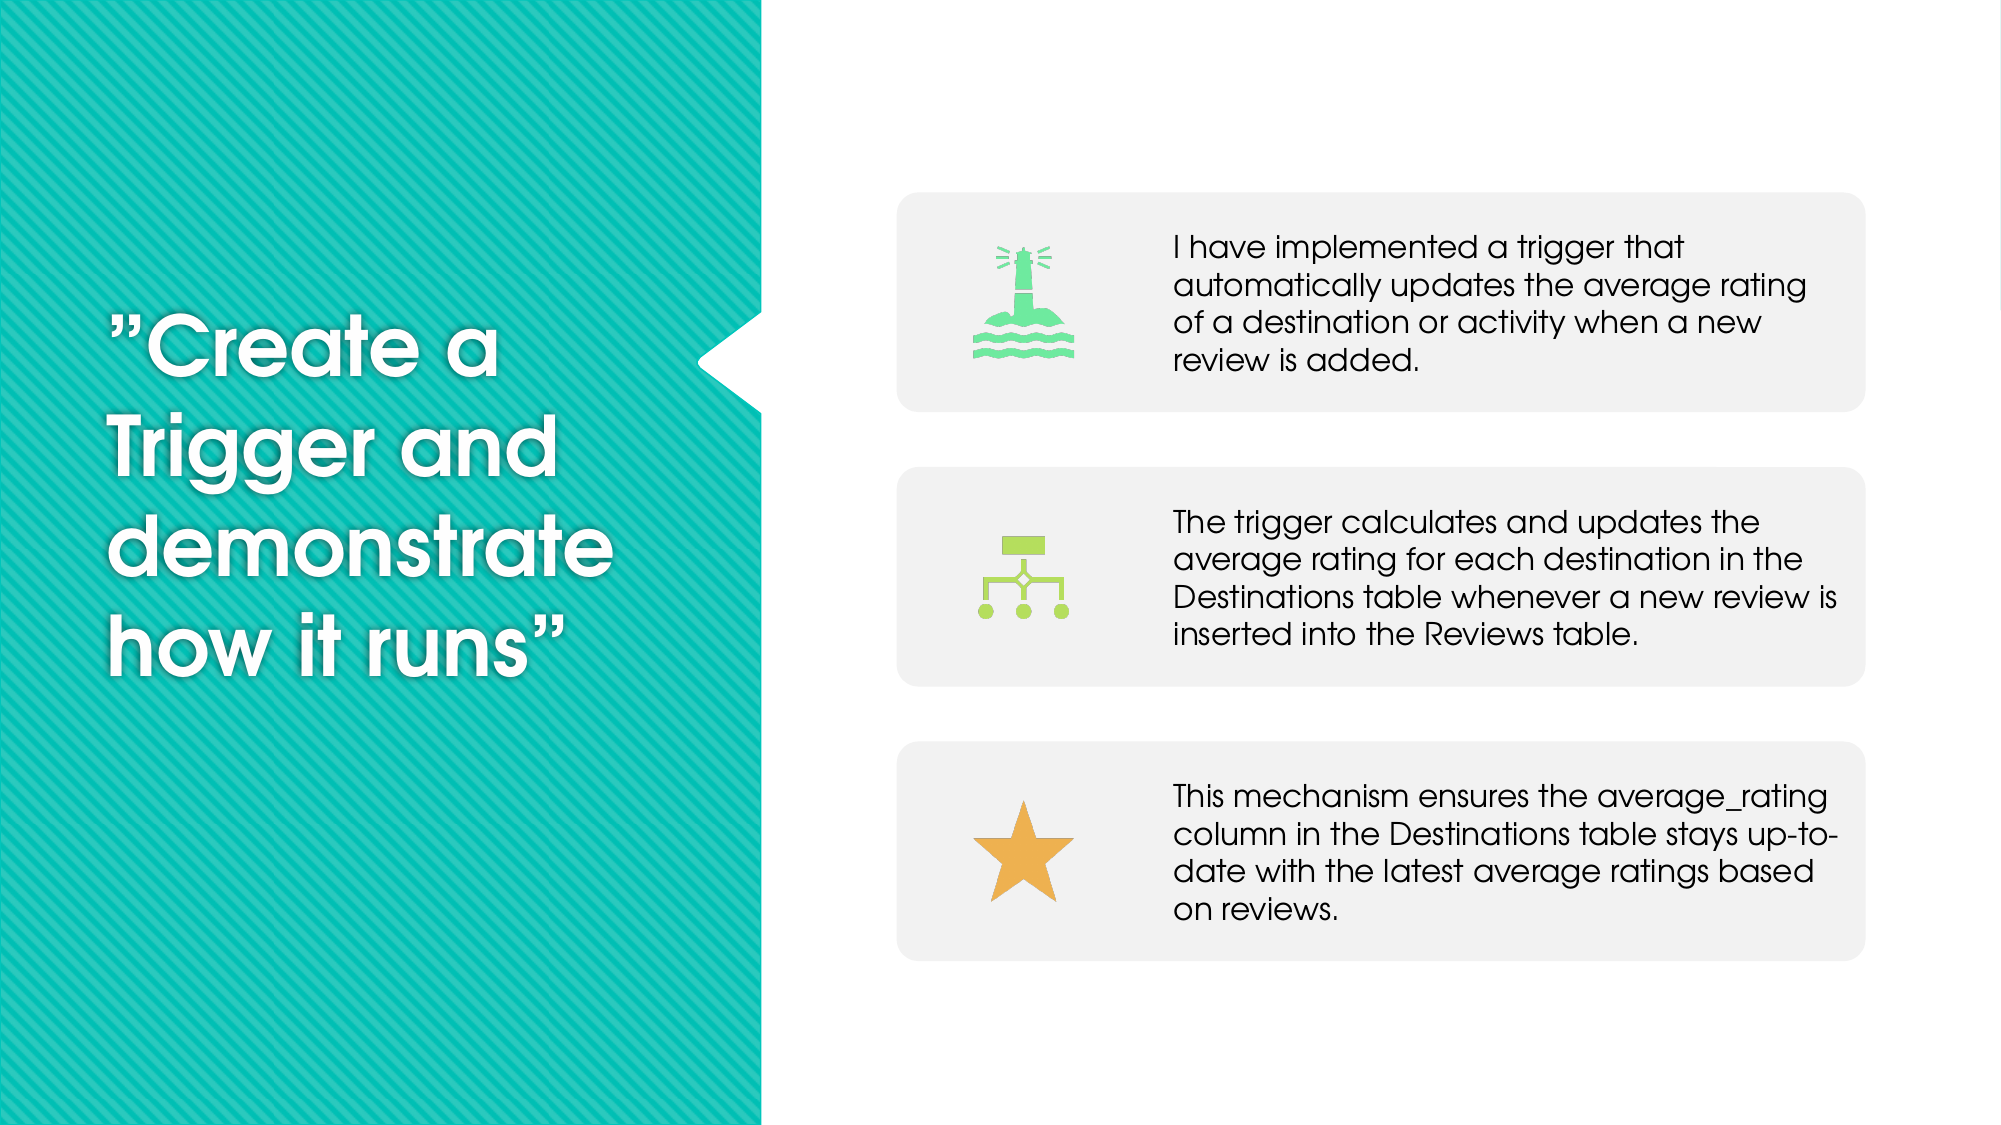

I have implemented a trigger that automatically updates the average rating of a destination or activity when a new review is added.
The trigger calculates and updates the average rating for each destination in the Destinations table whenever a new review is inserted into the Reviews table.
This mechanism ensures the average_rating column in the Destinations table stays up-to-date with the latest average ratings based on reviews.
# ”Create a Trigger and demonstrate how it runs”